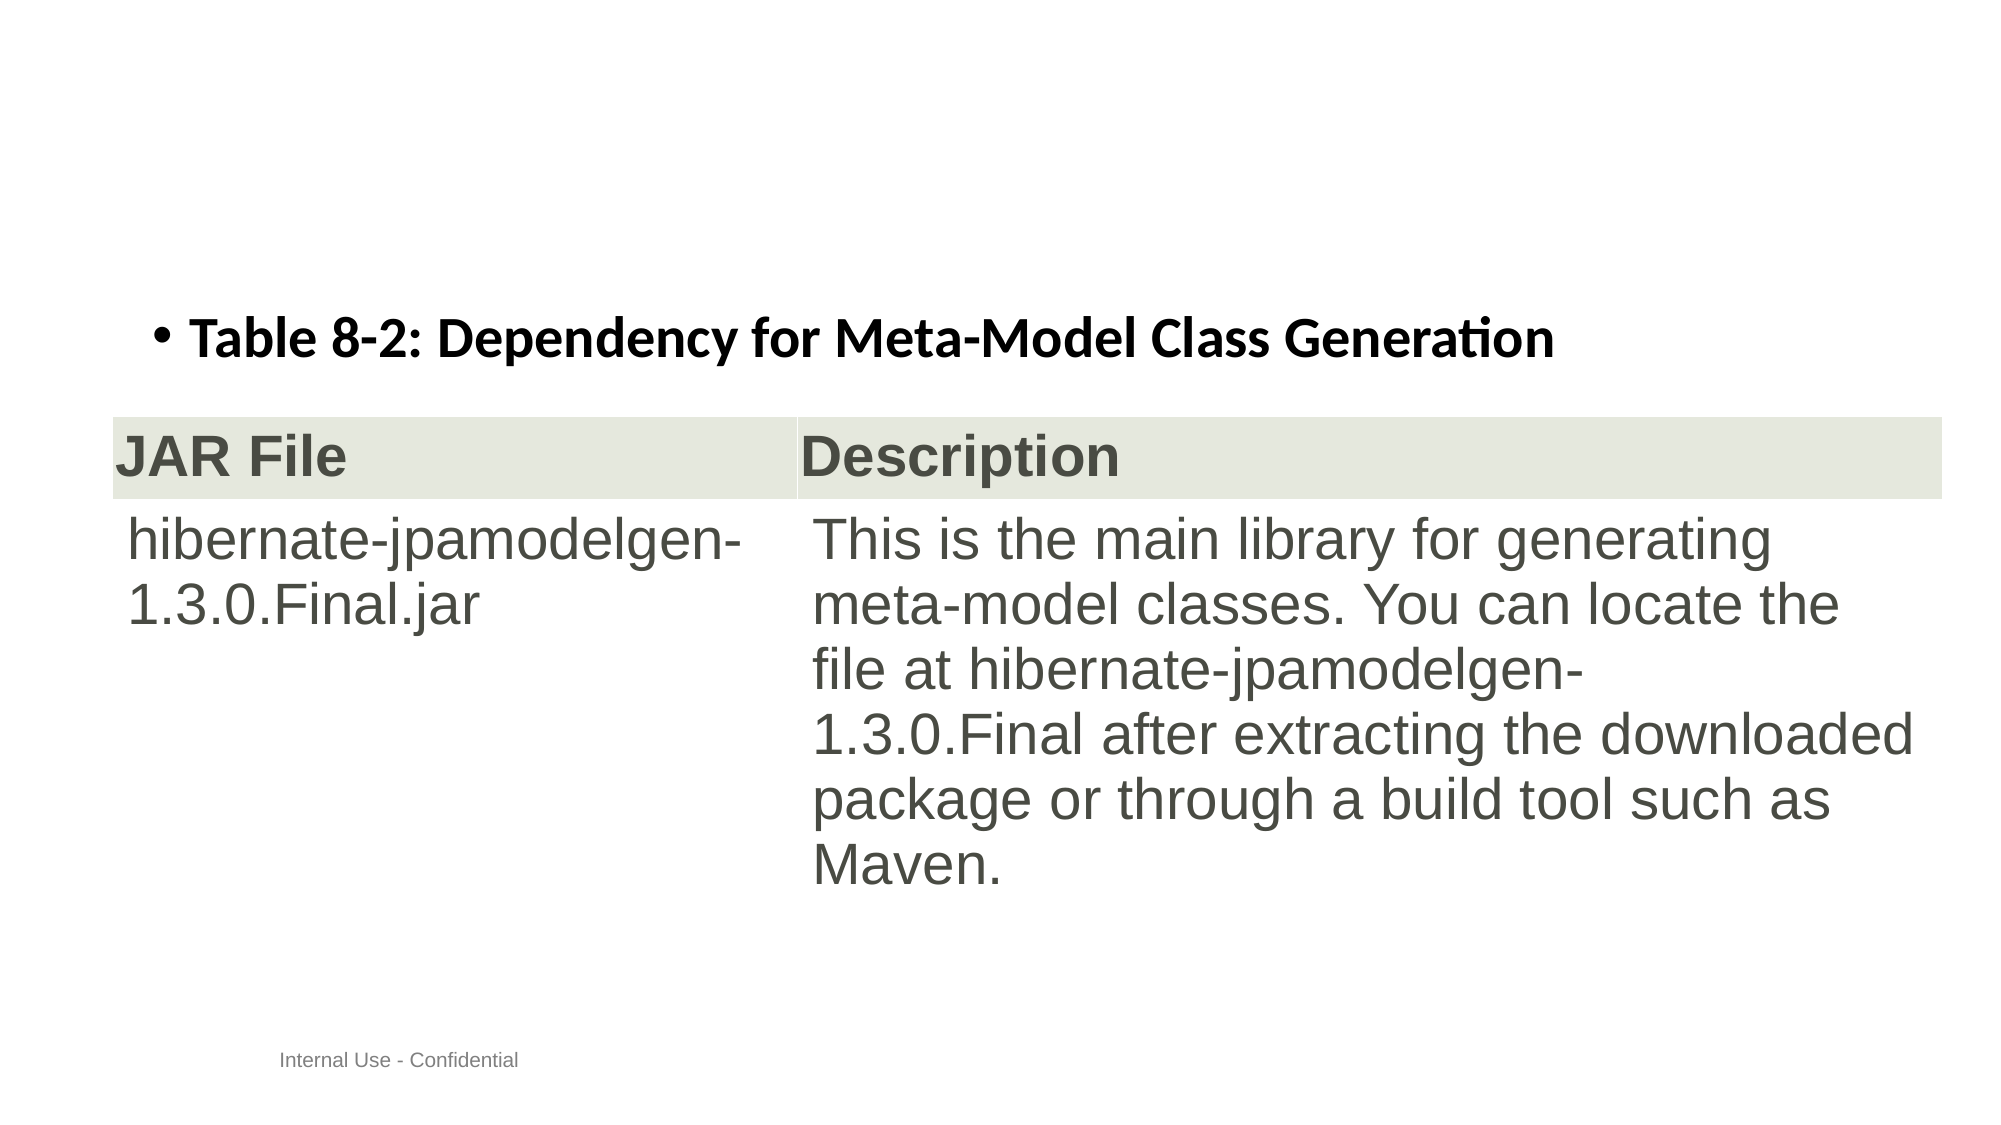

#
Table 8-2: Dependency for Meta-Model Class Generation

| JAR File | Description |
| --- | --- |
| hibernate-jpamodelgen-1.3.0.Final.jar | This is the main library for generating meta-model classes. You can locate the file at hibernate-jpamodelgen-1.3.0.Final after extracting the downloaded package or through a build tool such as Maven. |